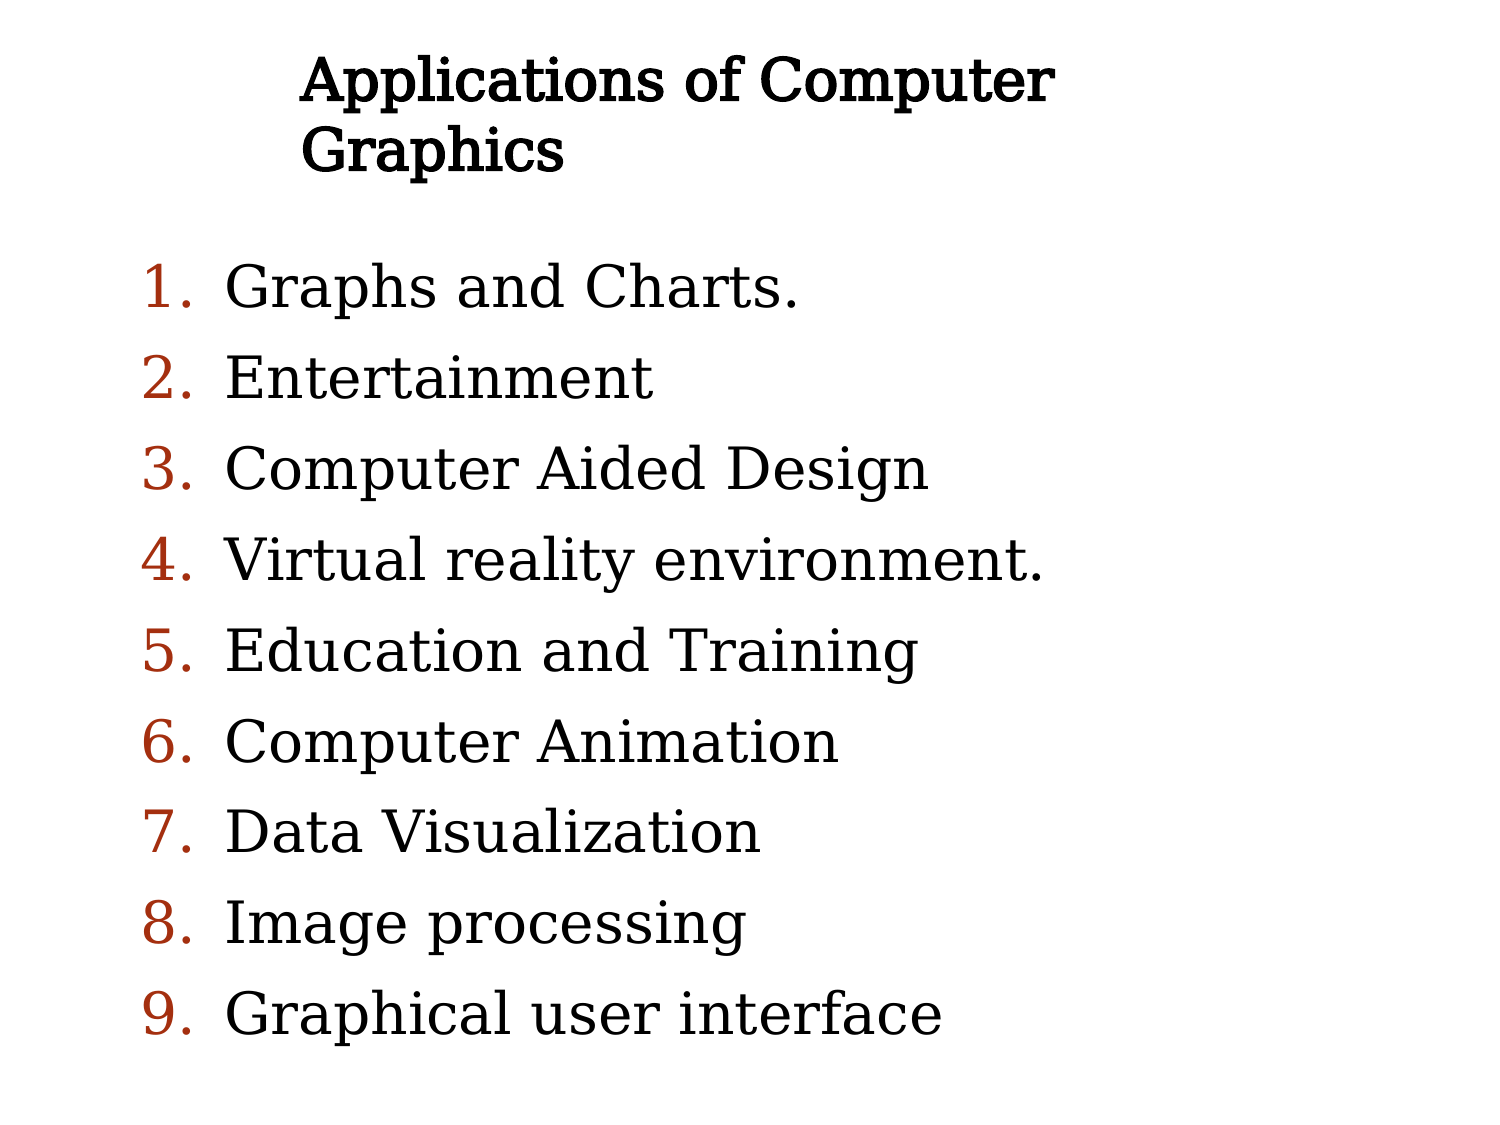

Applications of Computer Graphics

Graphs and Charts.
Entertainment
Computer Aided Design
Virtual reality environment.
Education and Training
Computer Animation
Data Visualization
Image processing
Graphical user interface